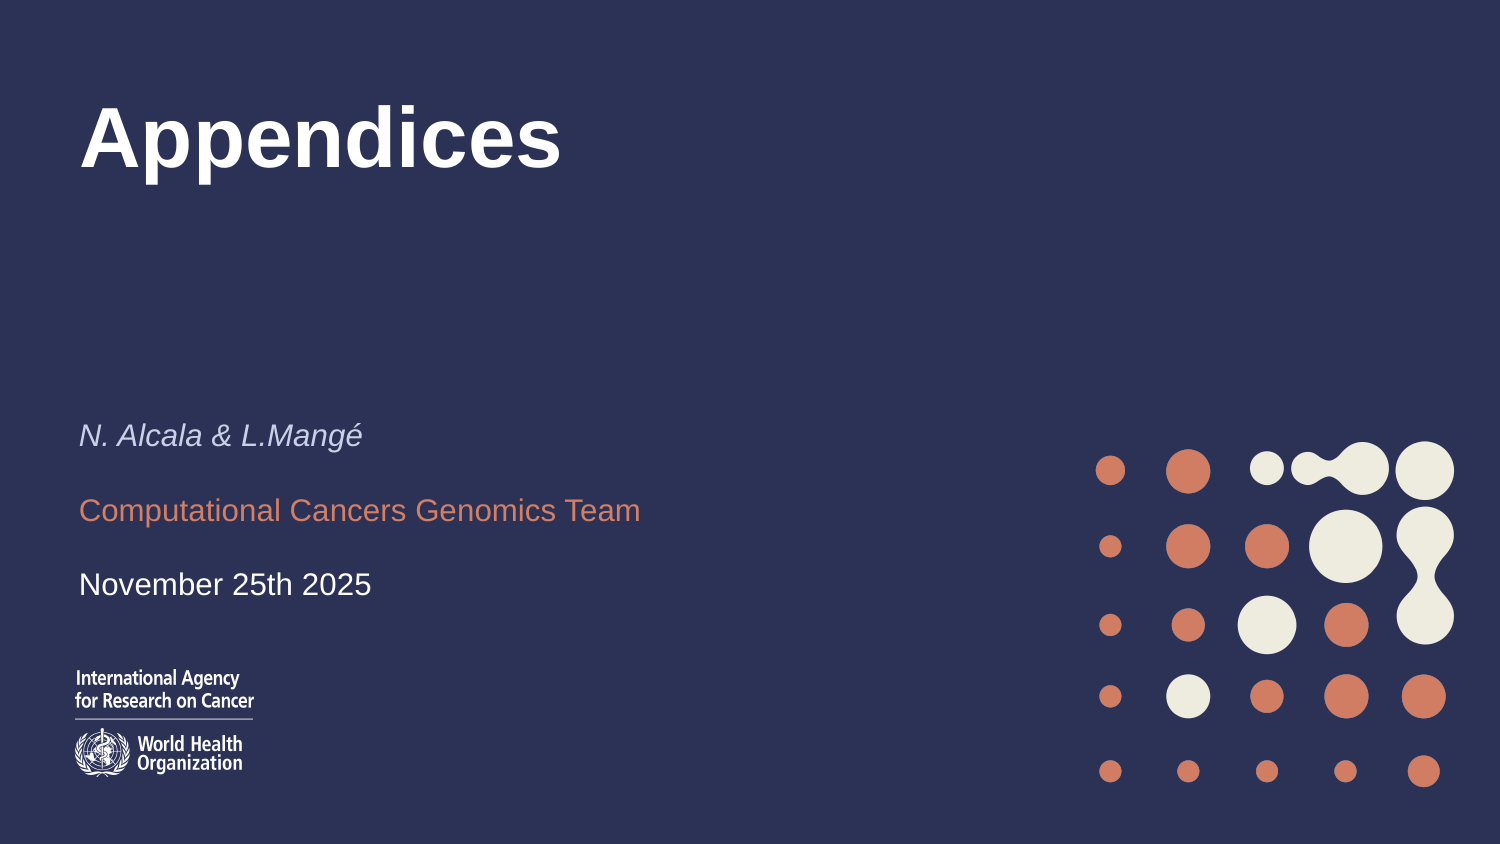

# Appendices

N. Alcala & L.Mangé

Computational Cancers Genomics Team

November 25th 2025